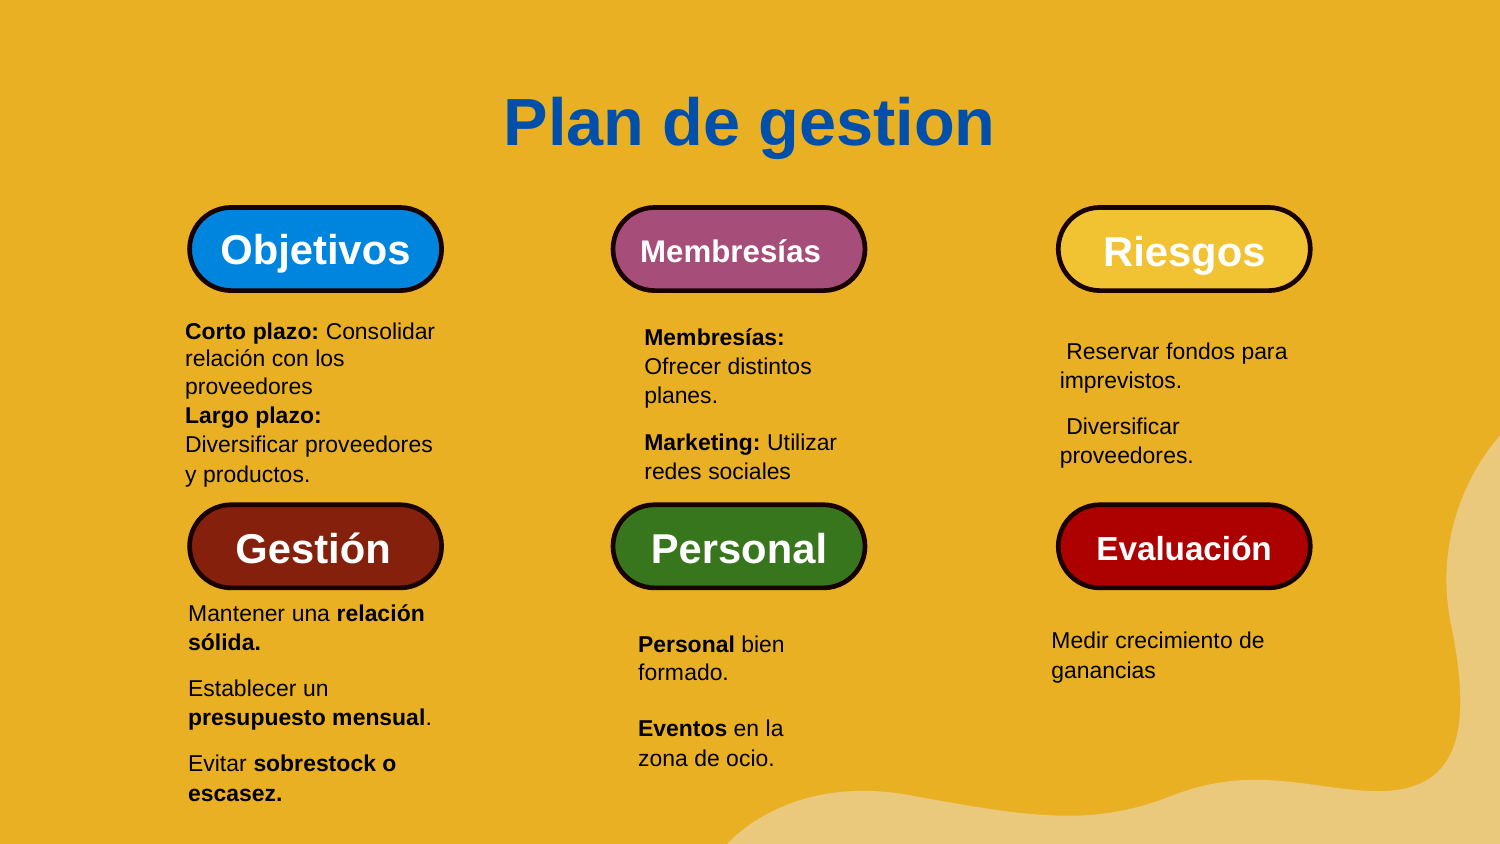

# Plan de gestion
Membresías
Objetivos
Riesgos
Membresías: Ofrecer distintos planes.
Marketing: Utilizar redes sociales
Corto plazo: Consolidar
relación con los proveedores
Largo plazo: Diversificar proveedores y productos.
 Reservar fondos para imprevistos.
 Diversificar proveedores.
Gestión
Personal
Evaluación
Medir crecimiento de ganancias

Mantener una relación sólida.
Establecer un presupuesto mensual.
Evitar sobrestock o escasez.
Personal bien formado.

Eventos en la zona de ocio.